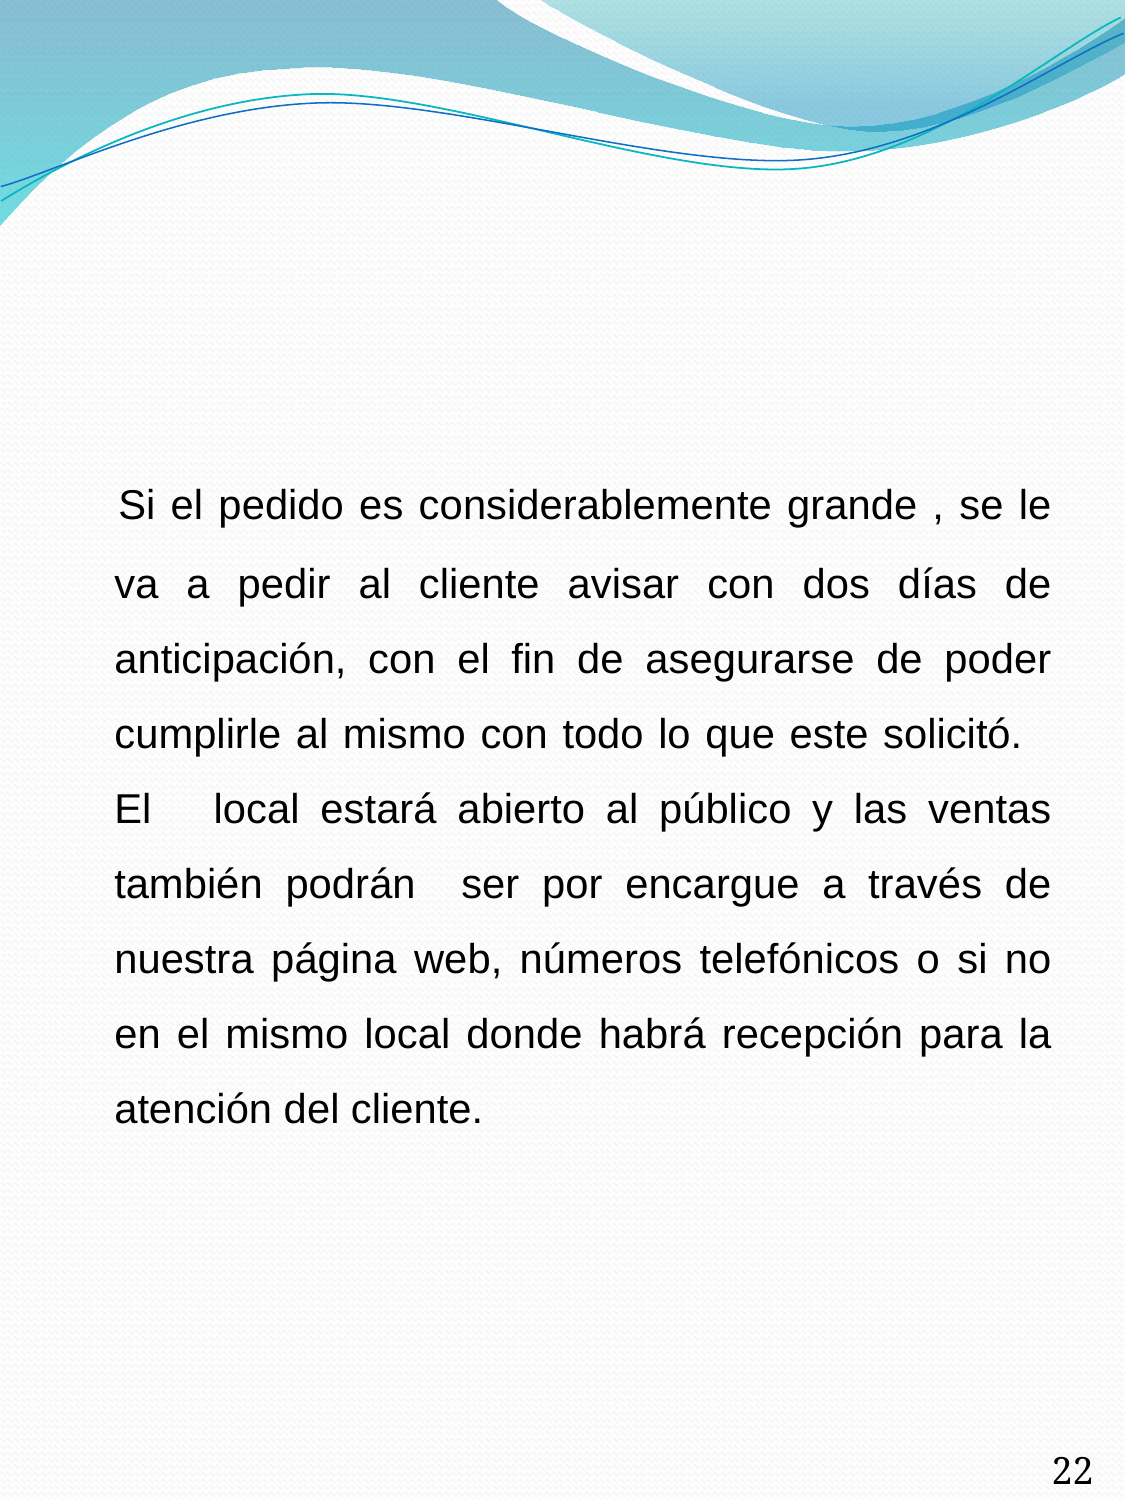

Si el pedido es considerablemente grande , se le va a pedir al cliente avisar con dos días de anticipación, con el fin de asegurarse de poder cumplirle al mismo con todo lo que este solicitó.   El   local estará abierto al público y las ventas también podrán  ser por encargue a través de nuestra página web, números telefónicos o si no en el mismo local donde habrá recepción para la atención del cliente.
22